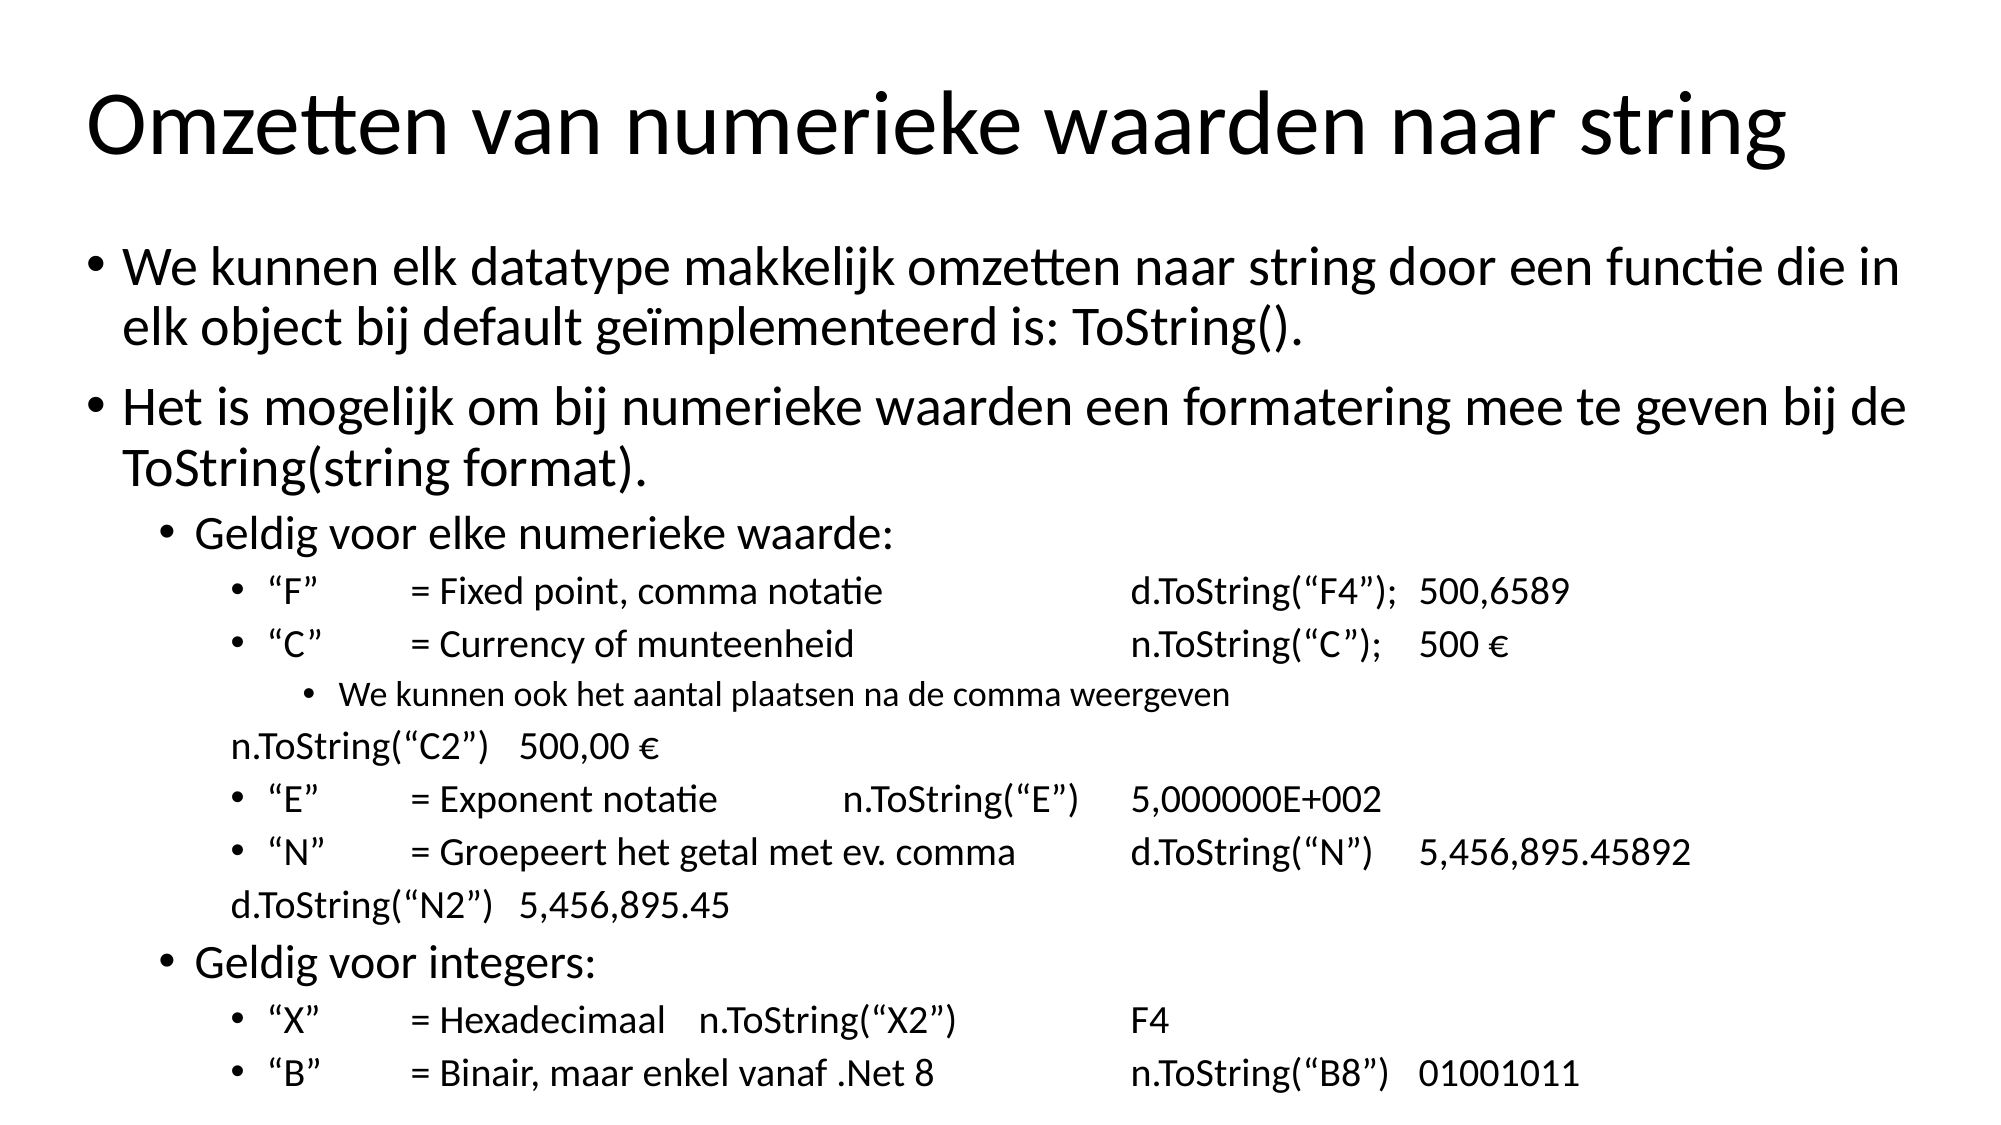

# Omzetten van numerieke waarden naar string
We kunnen elk datatype makkelijk omzetten naar string door een functie die in elk object bij default geïmplementeerd is: ToString().
Het is mogelijk om bij numerieke waarden een formatering mee te geven bij de ToString(string format).
Geldig voor elke numerieke waarde:
“F”	= Fixed point, comma notatie		d.ToString(“F4”);		500,6589
“C” 	= Currency of munteenheid		n.ToString(“C”); 		500 €
We kunnen ook het aantal plaatsen na de comma weergeven
						n.ToString(“C2”)		500,00 €
“E”	= Exponent notatie			n.ToString(“E”)		5,000000E+002
“N”	= Groepeert het getal met ev. comma	d.ToString(“N”)		5,456,895.45892
						d.ToString(“N2”)		5,456,895.45
Geldig voor integers:
“X”	= Hexadecimaal				n.ToString(“X2”)		F4
“B”	= Binair, maar enkel vanaf .Net 8		n.ToString(“B8”)		01001011